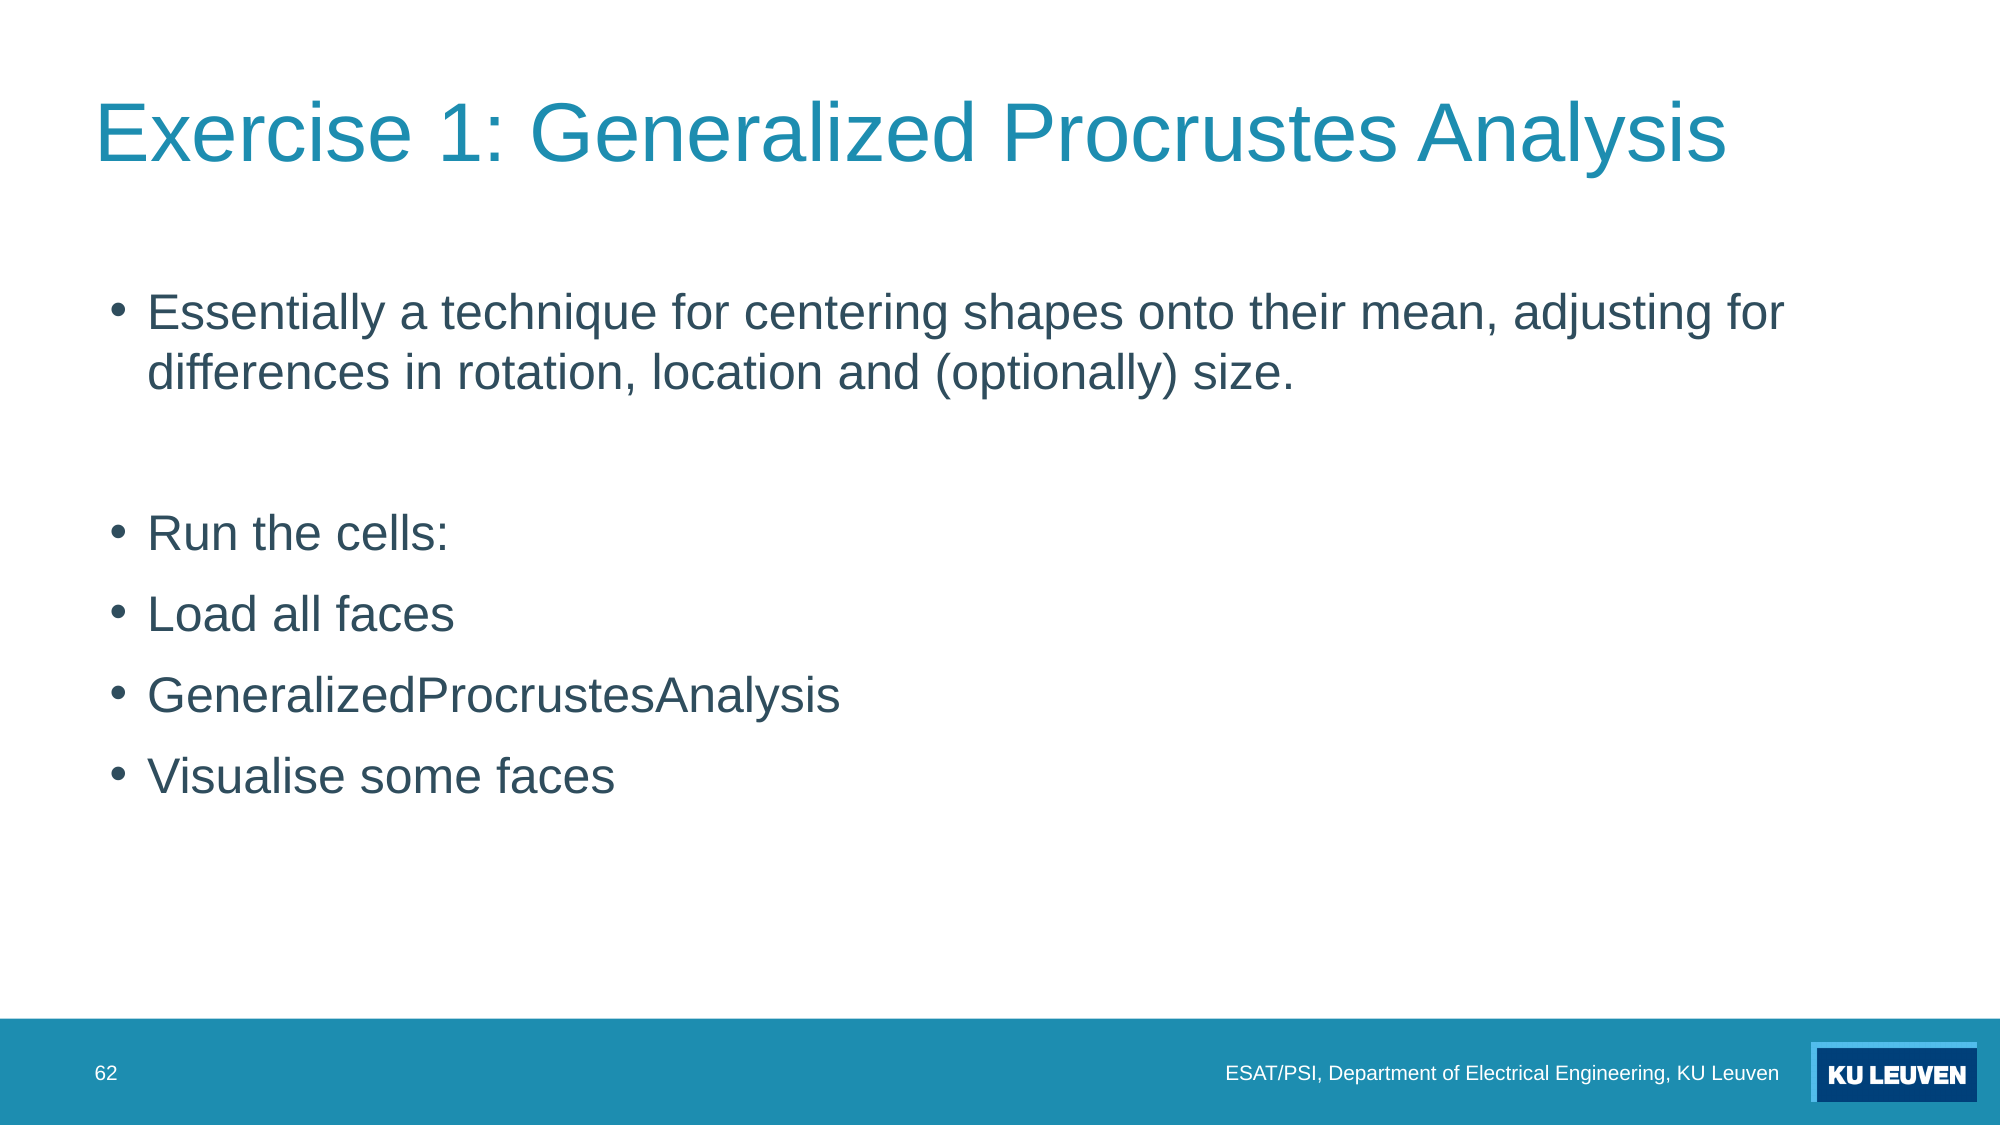

# Exercise 1: Generalized Procrustes Analysis
Essentially a technique for centering shapes onto their mean, adjusting for differences in rotation, location and (optionally) size.

Run the cells:
Load all faces
GeneralizedProcrustesAnalysis
Visualise some faces

62
ESAT/PSI, Department of Electrical Engineering, KU Leuven